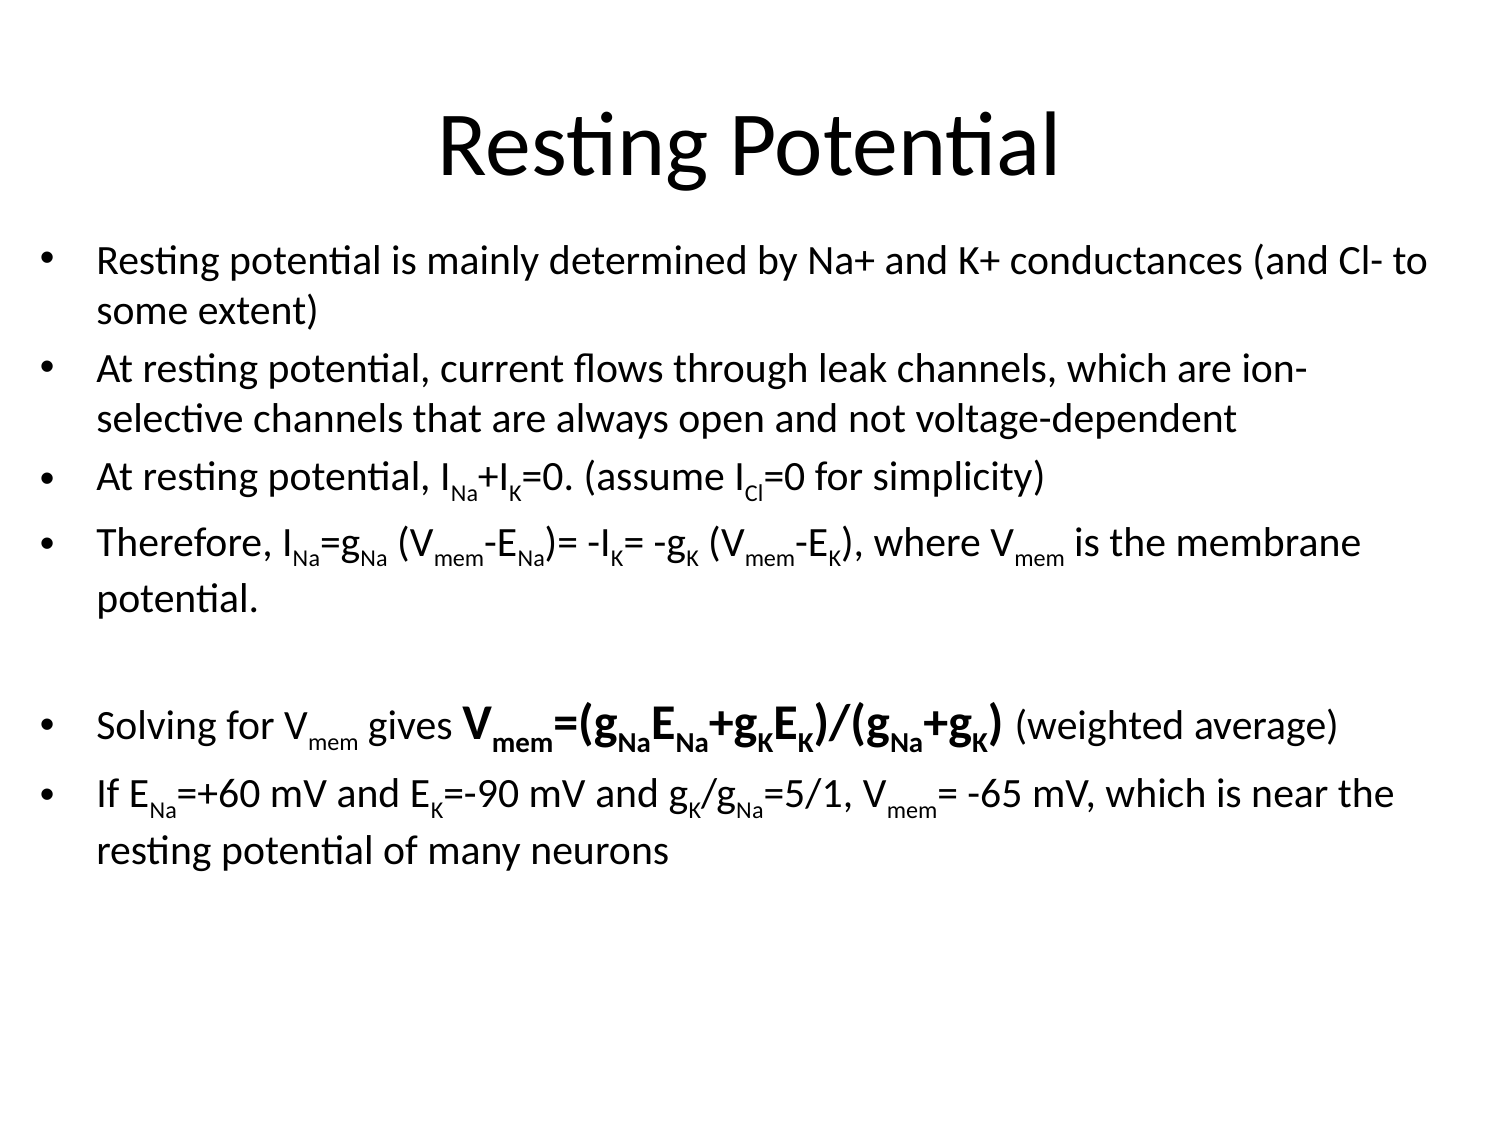

# Resting Potential
Resting potential is mainly determined by Na+ and K+ conductances (and Cl- to some extent)
At resting potential, current flows through leak channels, which are ion-selective channels that are always open and not voltage-dependent
At resting potential, INa+IK=0. (assume ICl=0 for simplicity)
Therefore, INa=gNa (Vmem-ENa)= -IK= -gK (Vmem-EK), where Vmem is the membrane potential.

Solving for Vmem gives Vmem=(gNaENa+gKEK)/(gNa+gK) (weighted average)
If ENa=+60 mV and EK=-90 mV and gK/gNa=5/1, Vmem= -65 mV, which is near the resting potential of many neurons